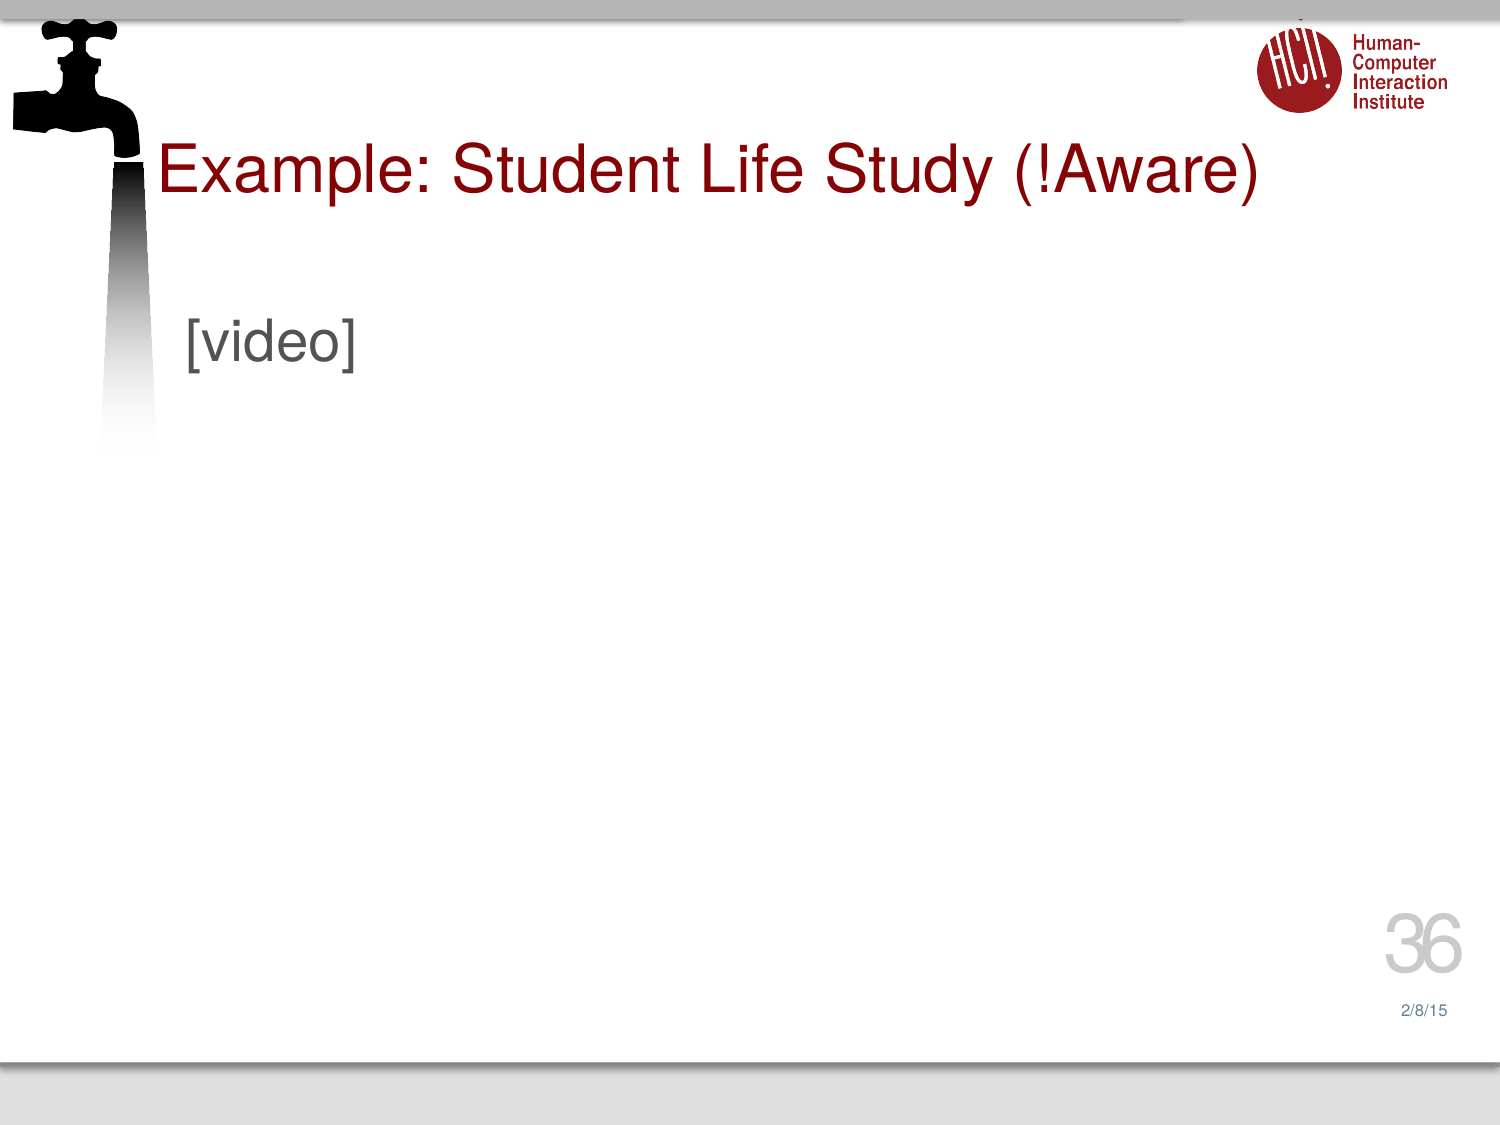

# Example: Student Life Study (!Aware)
[video]
36
2/8/15